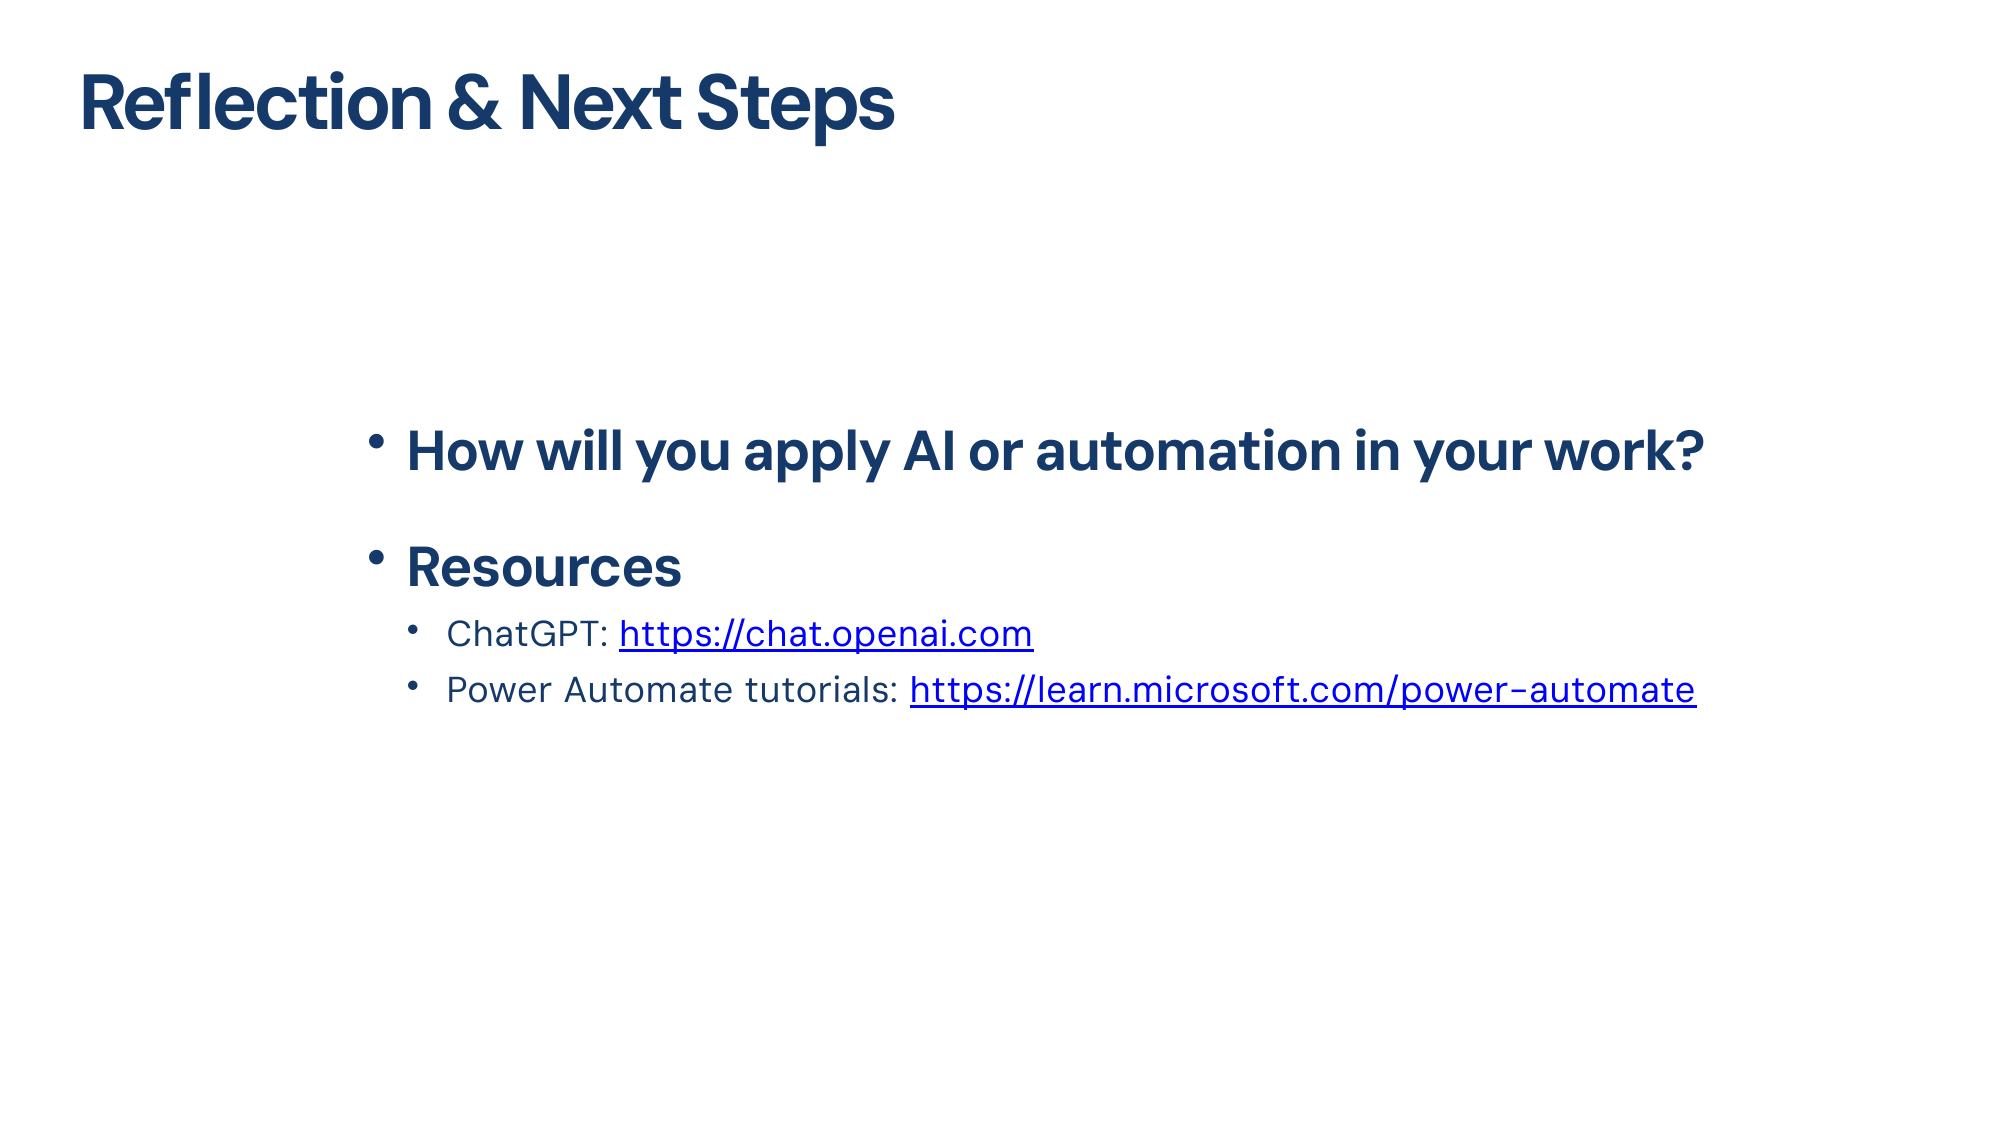

Reflection & Next Steps
How will you apply AI or automation in your work?
Resources
ChatGPT: https://chat.openai.com
Power Automate tutorials: https://learn.microsoft.com/power-automate